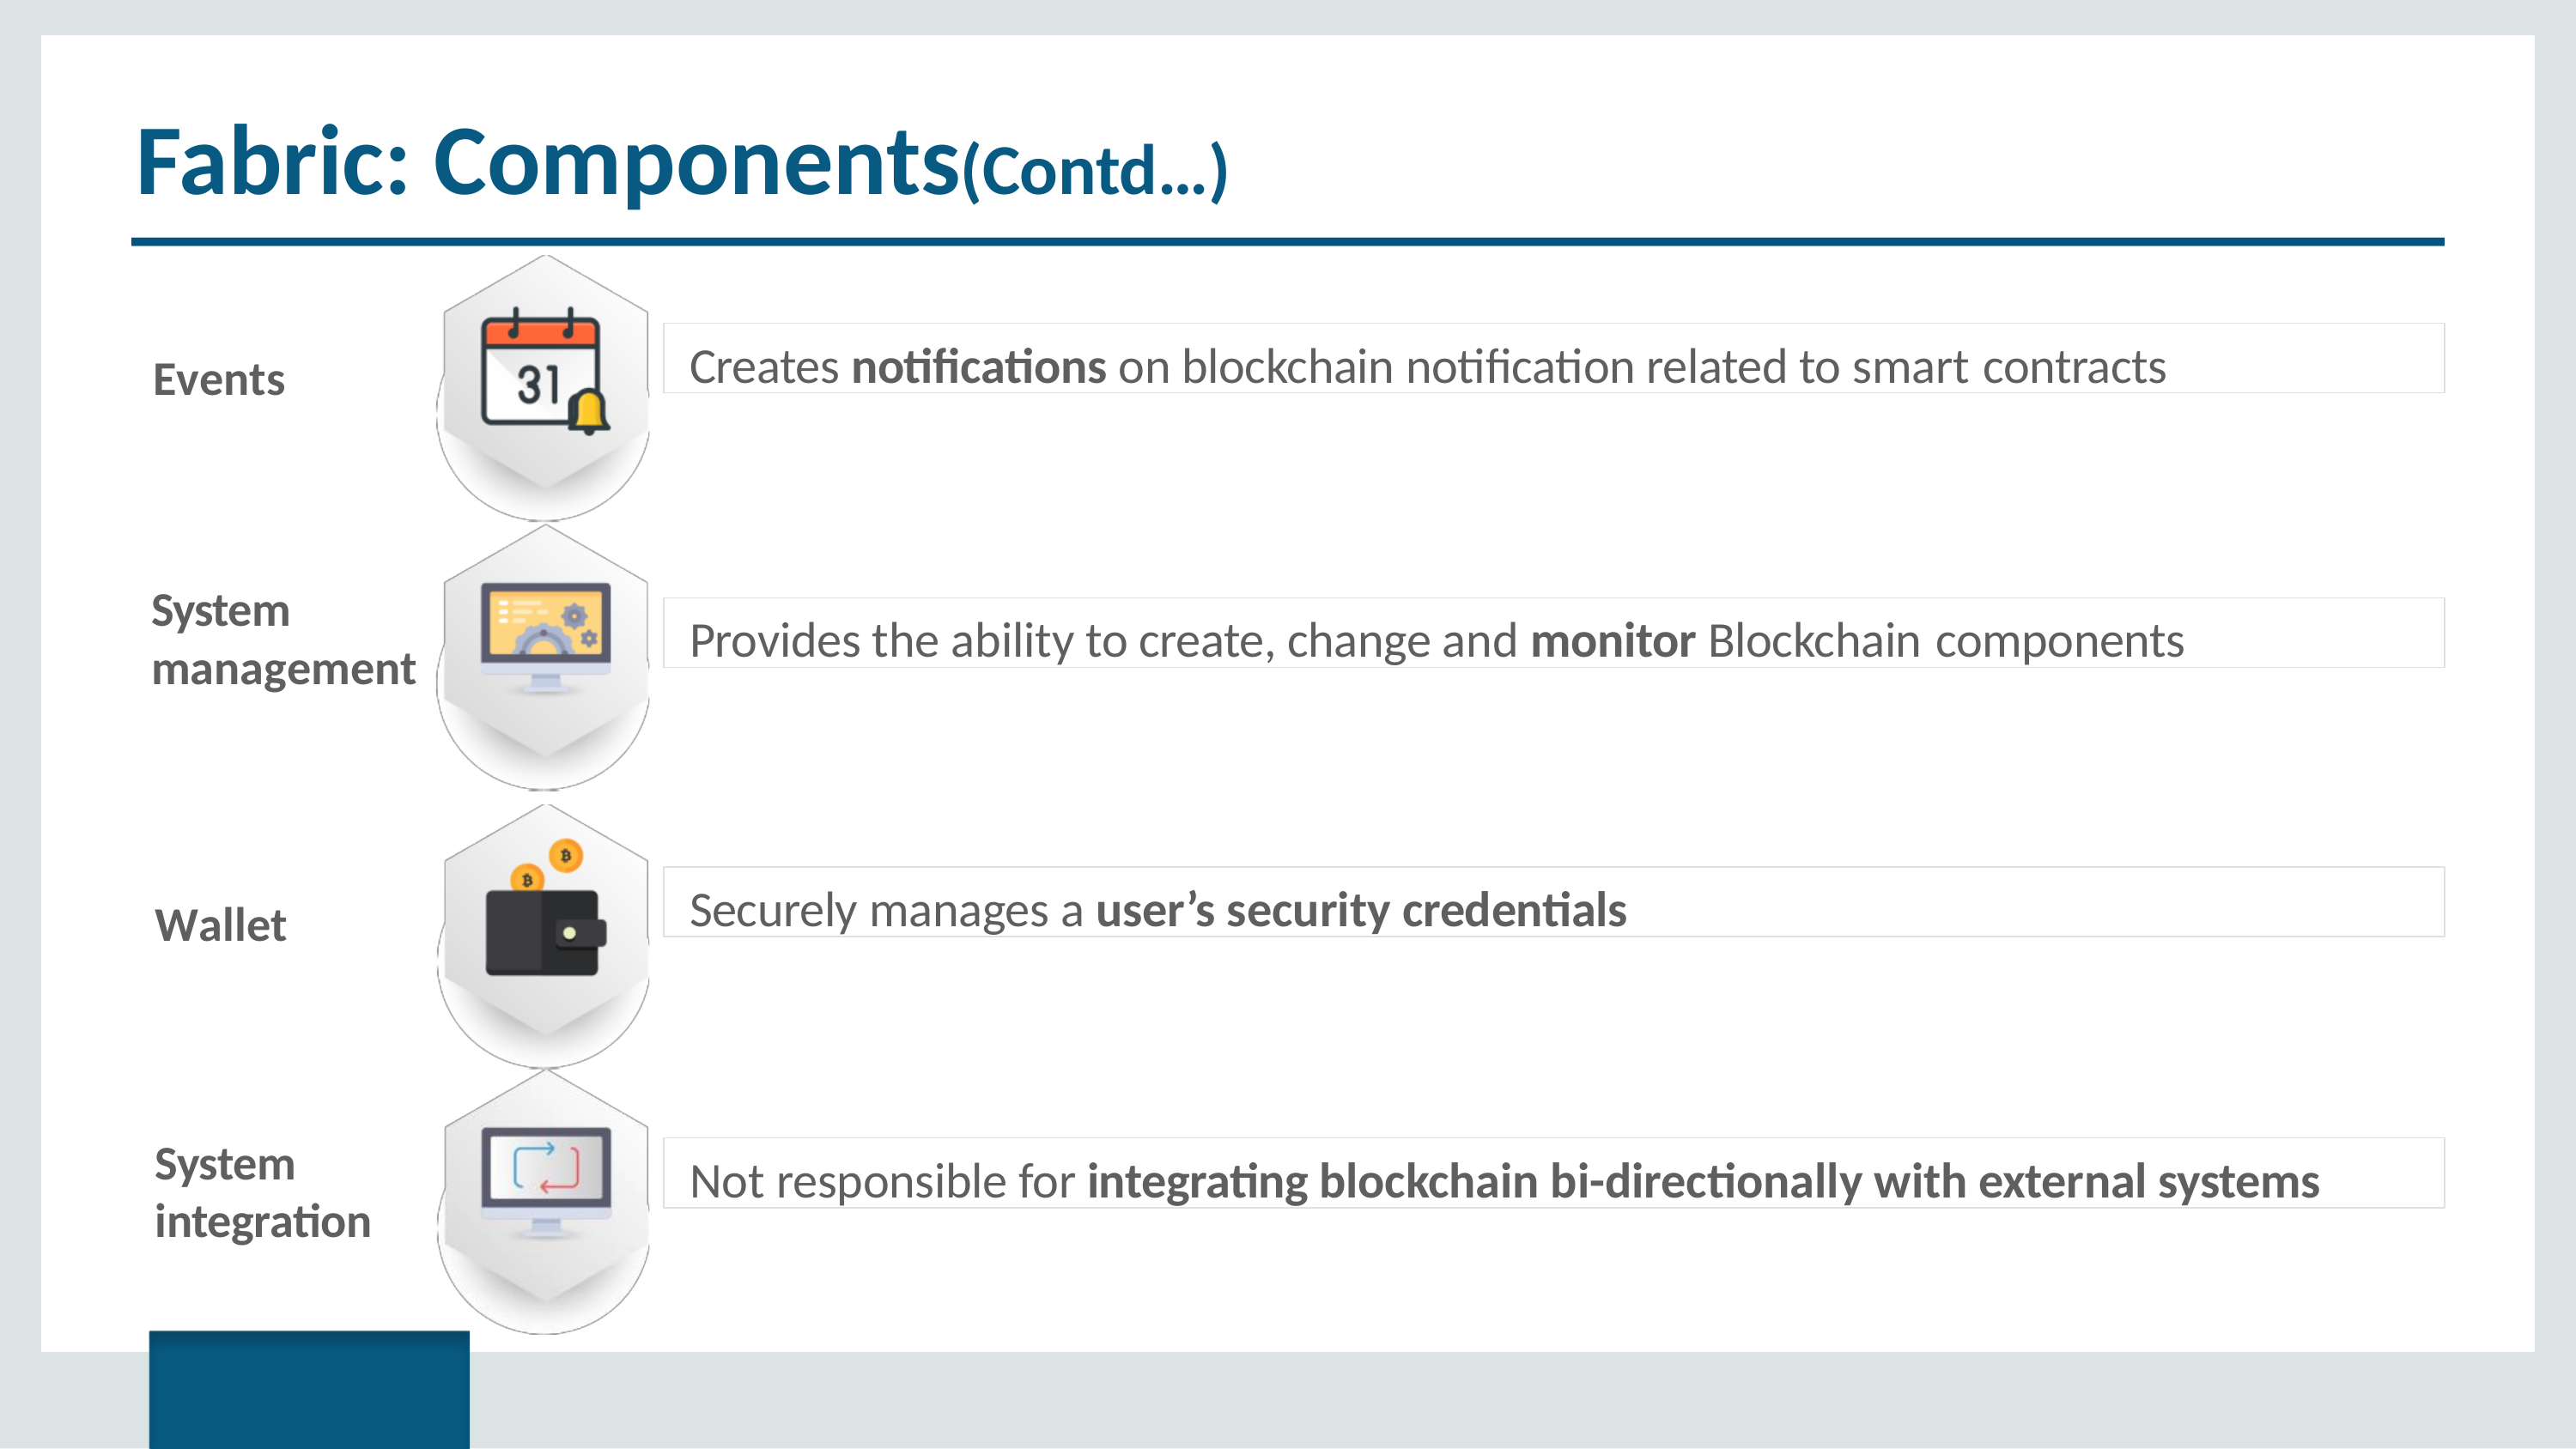

# Fabric: Components(Contd…)

Creates notifications on blockchain notification related to smart contracts
Events
System  management
Provides the ability to create, change and monitor Blockchain components

Securely manages a user’s security credentials
Wallet
System
integration
Not responsible for integrating blockchain bi-directionally with external systems

Copyright © 2017, edureka and/or its affiliates. All rights reserved.